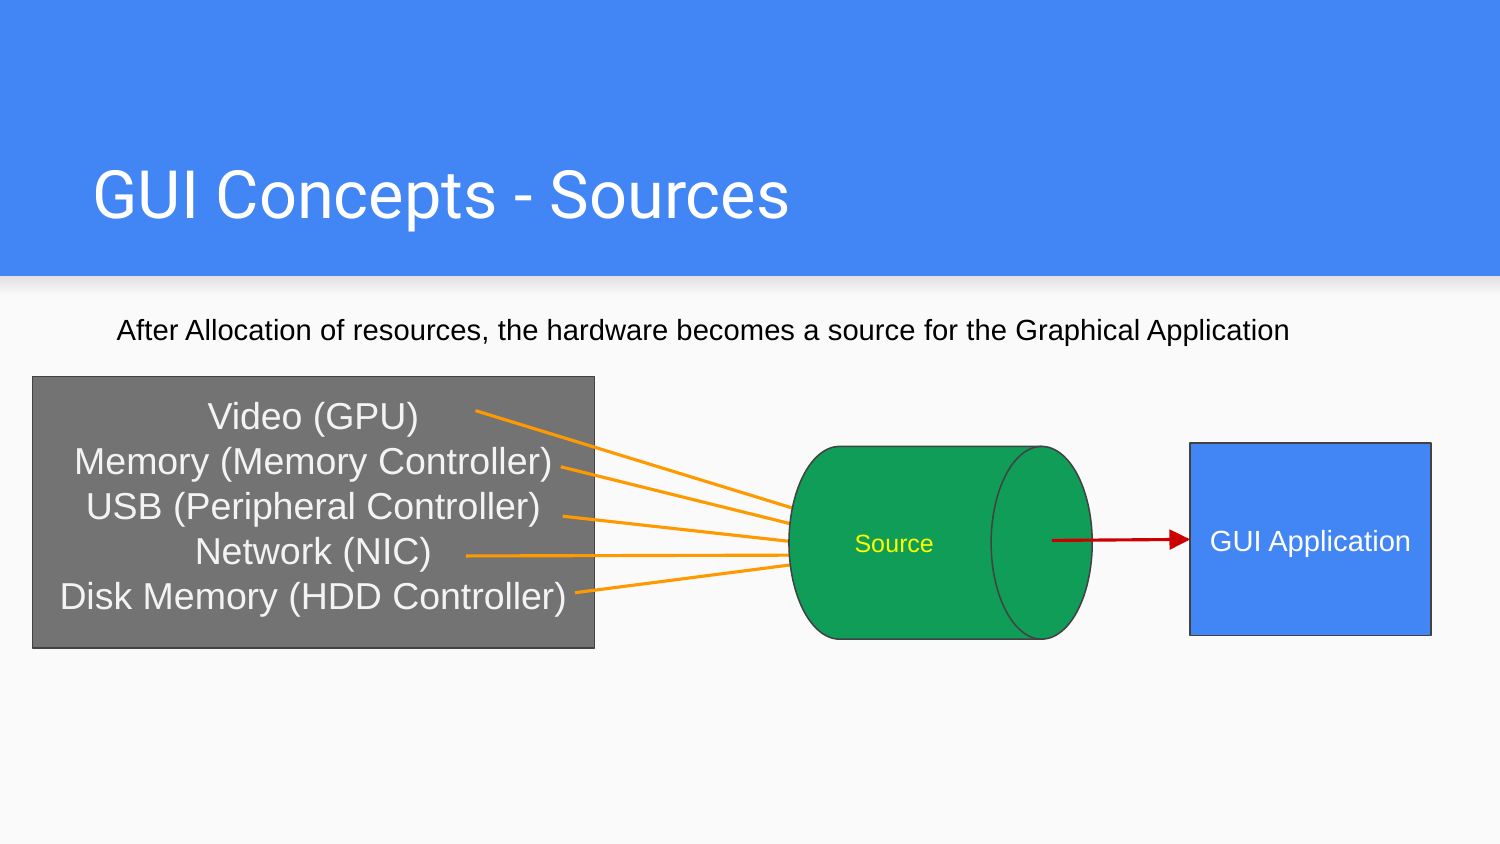

# GUI Concepts - Sources
After Allocation of resources, the hardware becomes a source for the Graphical Application
Video (GPU)
Memory (Memory Controller)
USB (Peripheral Controller)
Network (NIC)
Disk Memory (HDD Controller)
GUI Application
Source